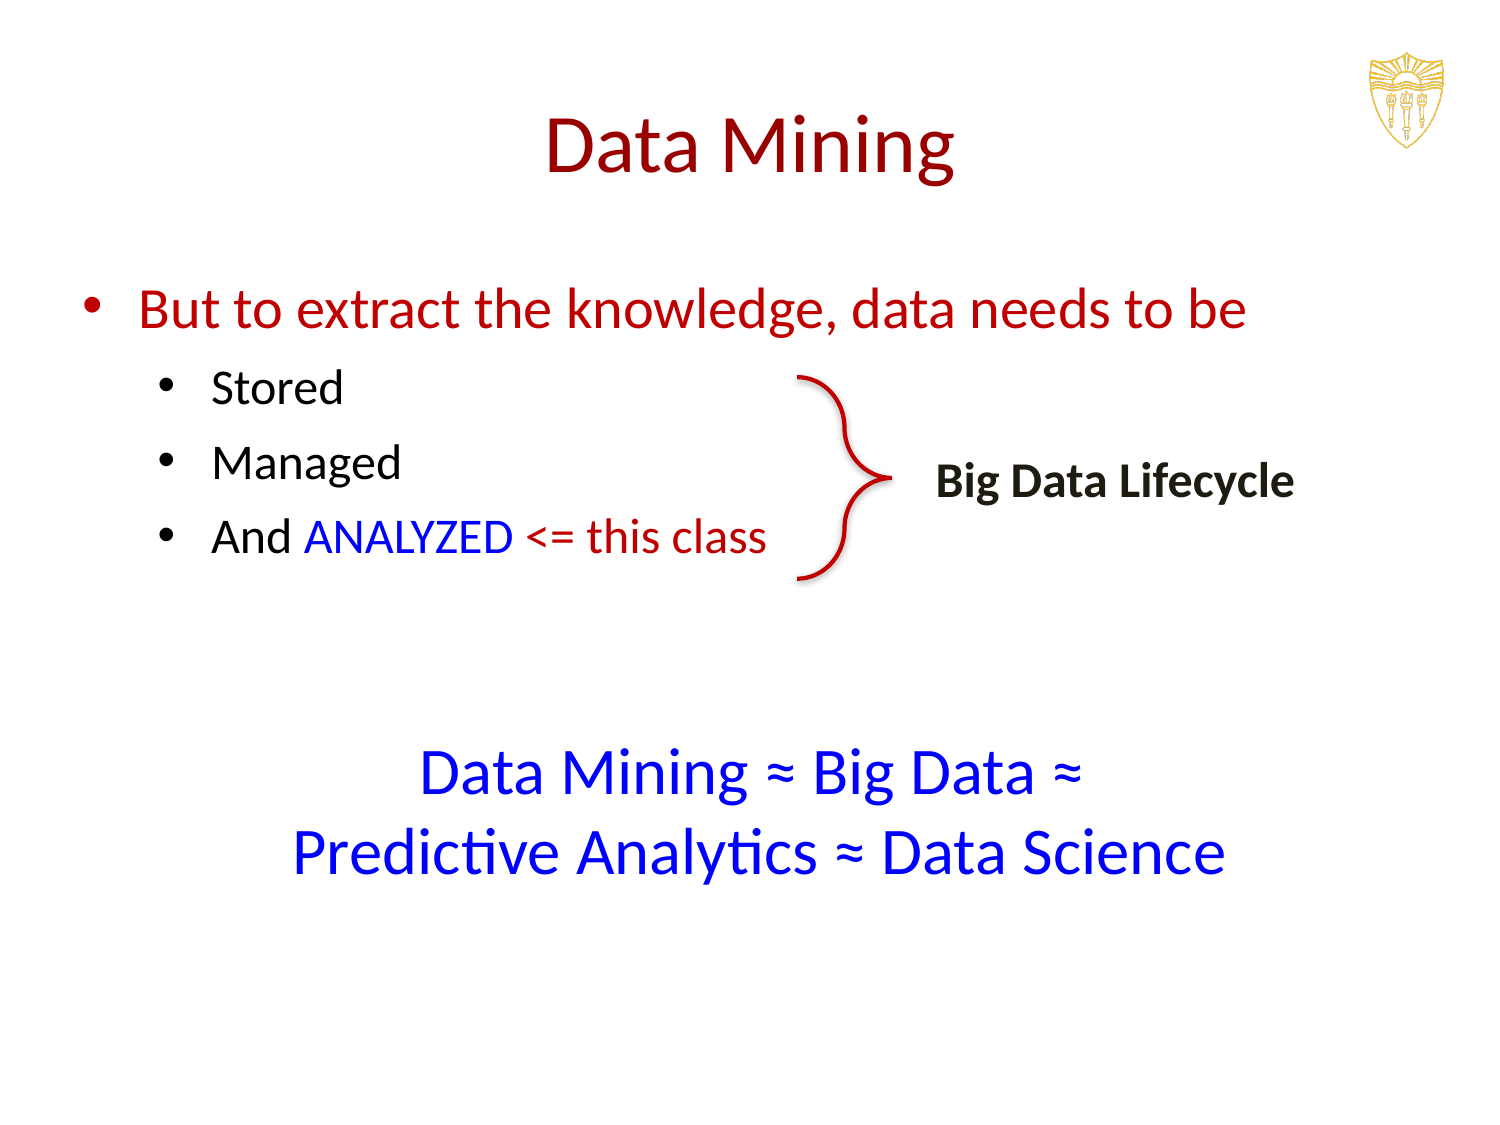

# Data Mining
But to extract the knowledge, data needs to be
Stored
Managed
And ANALYZED <= this class

Data Mining ≈ Big Data ≈
Predictive Analytics ≈ Data Science

Big Data Lifecycle